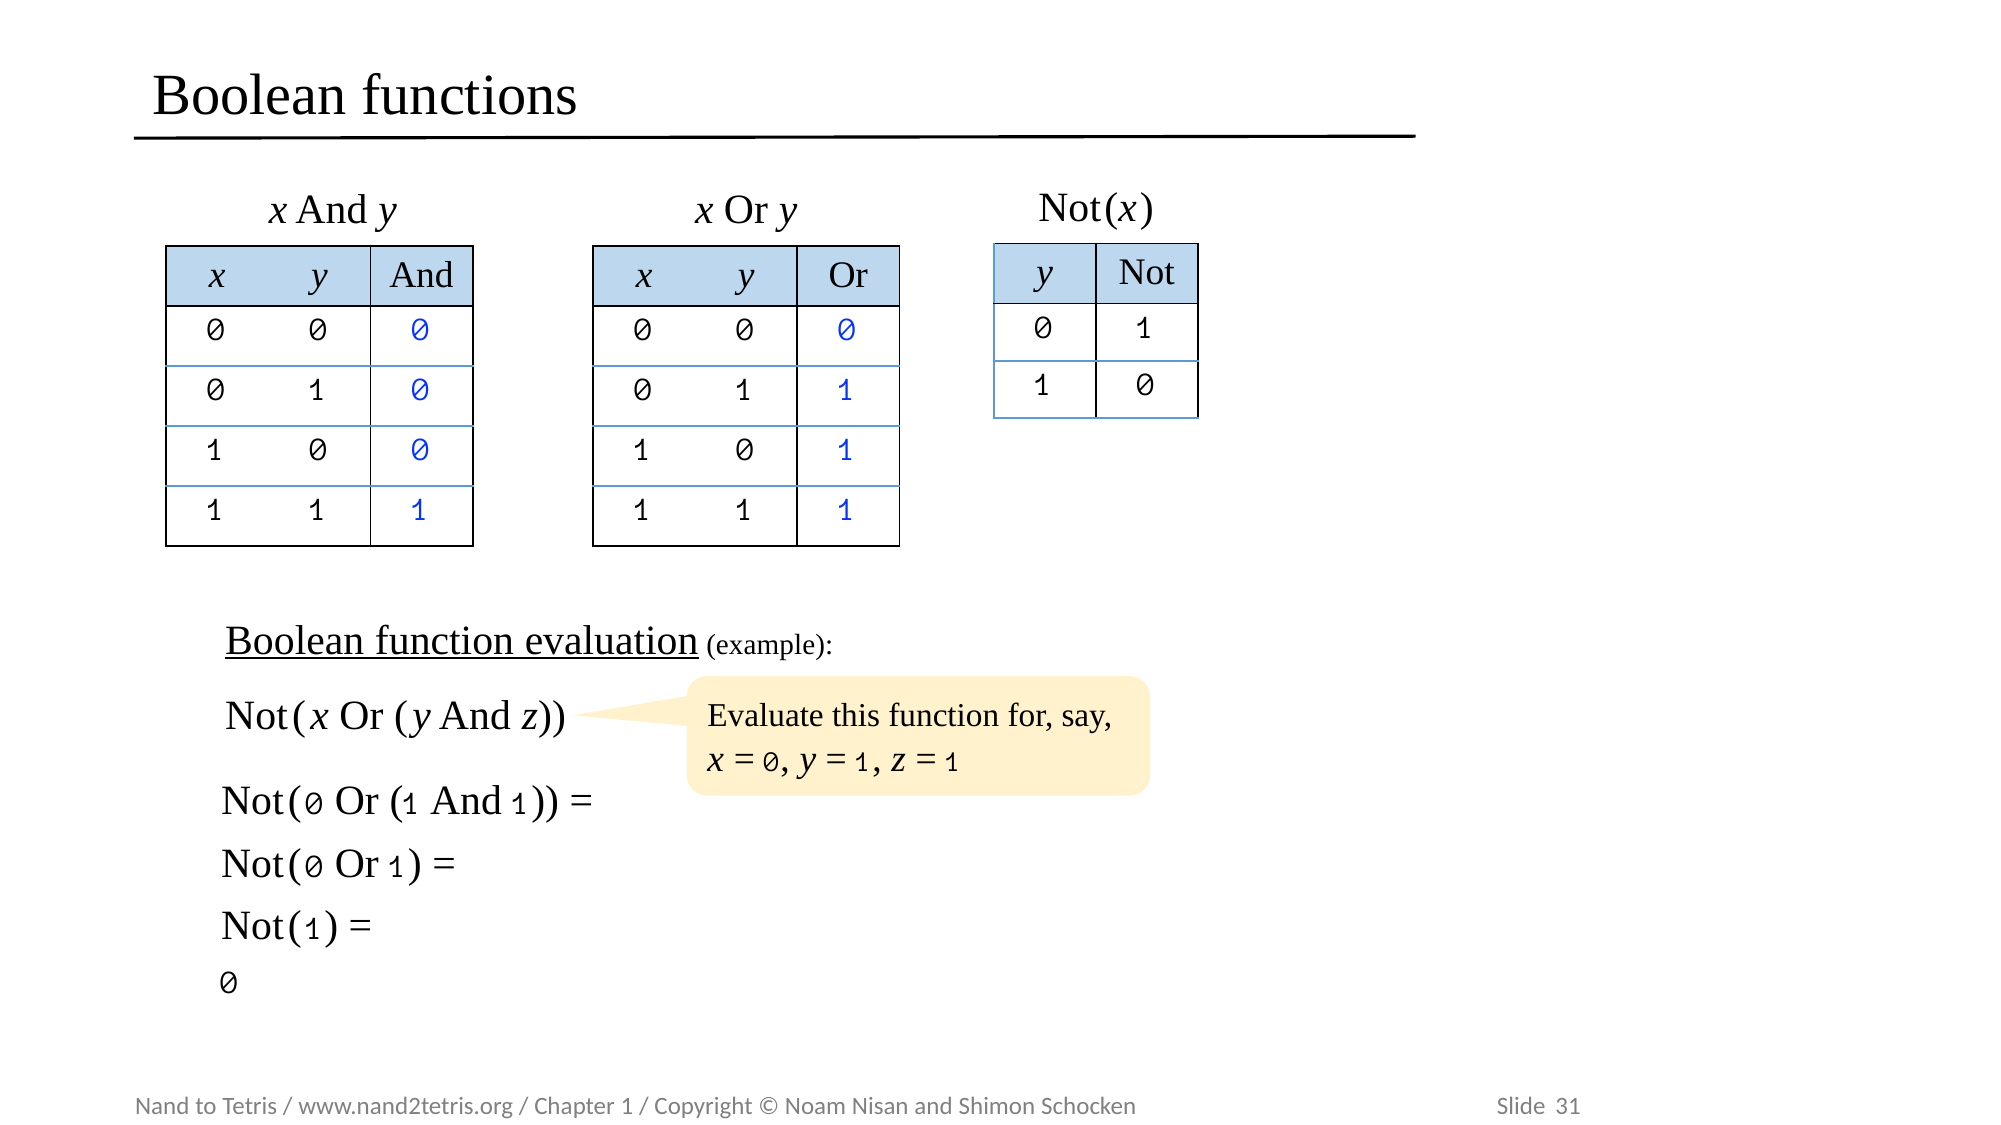

# Boolean functions
Not(x)
x And y
x Or y
| y | Not |
| --- | --- |
| 0 | 1 |
| 1 | 0 |
| x | y | And |
| --- | --- | --- |
| 0 | 0 | 0 |
| 0 | 1 | 0 |
| 1 | 0 | 0 |
| 1 | 1 | 1 |
| x | y | Or |
| --- | --- | --- |
| 0 | 0 | 0 |
| 0 | 1 | 1 |
| 1 | 0 | 1 |
| 1 | 1 | 1 |
Boolean function evaluation (example):
Not(x Or (y And z))
Evaluate this function for, say,
x = 0, y = 1, z = 1
Not(0 Or (1 And 1)) =
Not(0 Or 1) =
Not(1) =
0